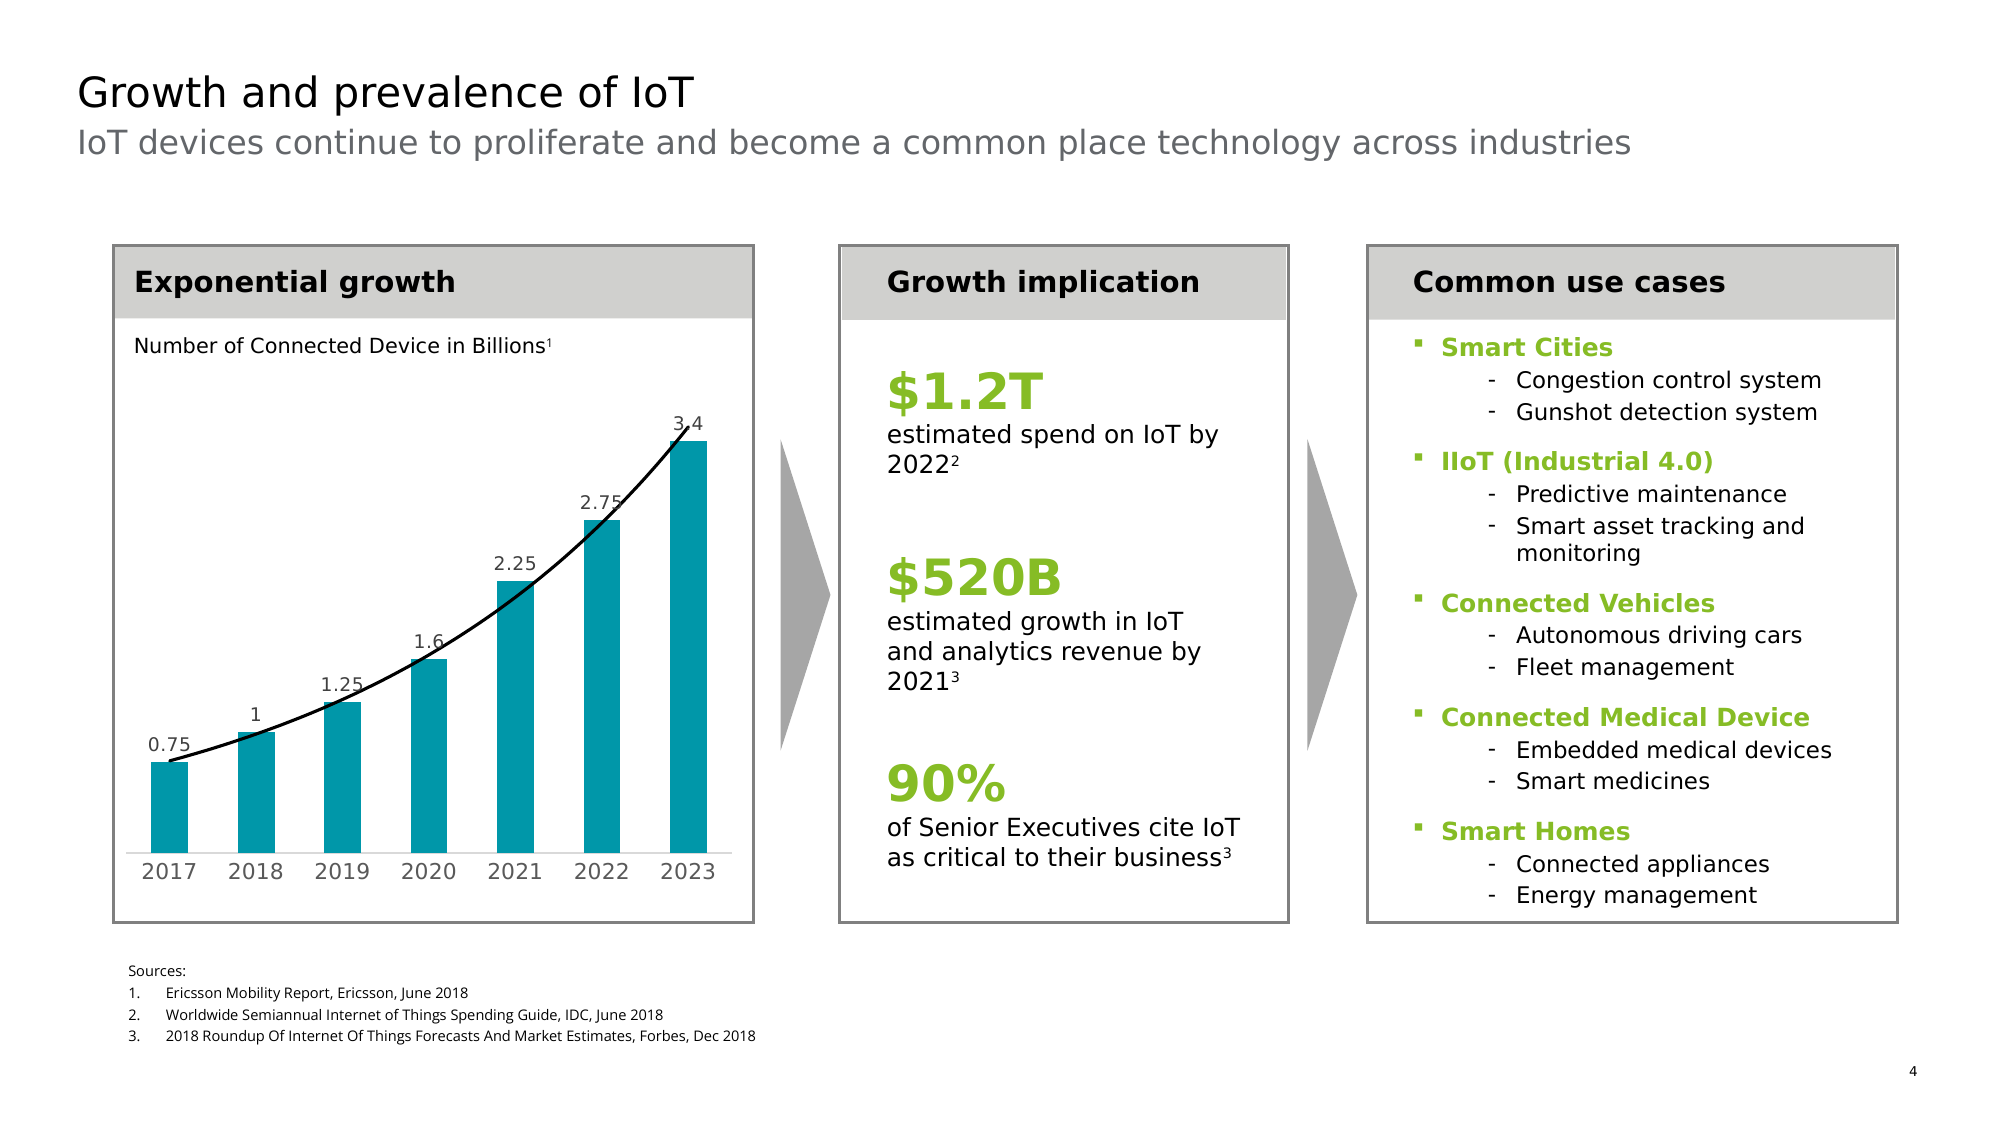

# Growth and prevalence of IoT
IoT devices continue to proliferate and become a common place technology across industries

Exponential growth
Growth implication
Common use cases
Smart Cities
Congestion control system
Gunshot detection system

IIoT (Industrial 4.0)
Predictive maintenance
Smart asset tracking and monitoring

Connected Vehicles
Autonomous driving cars
Fleet management

Connected Medical Device
Embedded medical devices
Smart medicines

Smart Homes
Connected appliances
Energy management

Number of Connected Device in Billions1
$1.2T
estimated spend on IoT by 20222

### Chart

| Category | Number |
|---|---|
| 2017 | 0.75 |
| 2018 | 1.0 |
| 2019 | 1.25 |
| 2020 | 1.6 |
| 2021 | 2.25 |
| 2022 | 2.75 |
| 2023 | 3.4 |
$520B
estimated growth in IoT and analytics revenue by 20213

90%
of Senior Executives cite IoT as critical to their business3
Sources:
Ericsson Mobility Report, Ericsson, June 2018
Worldwide Semiannual Internet of Things Spending Guide, IDC, June 2018
2018 Roundup Of Internet Of Things Forecasts And Market Estimates, Forbes, Dec 2018